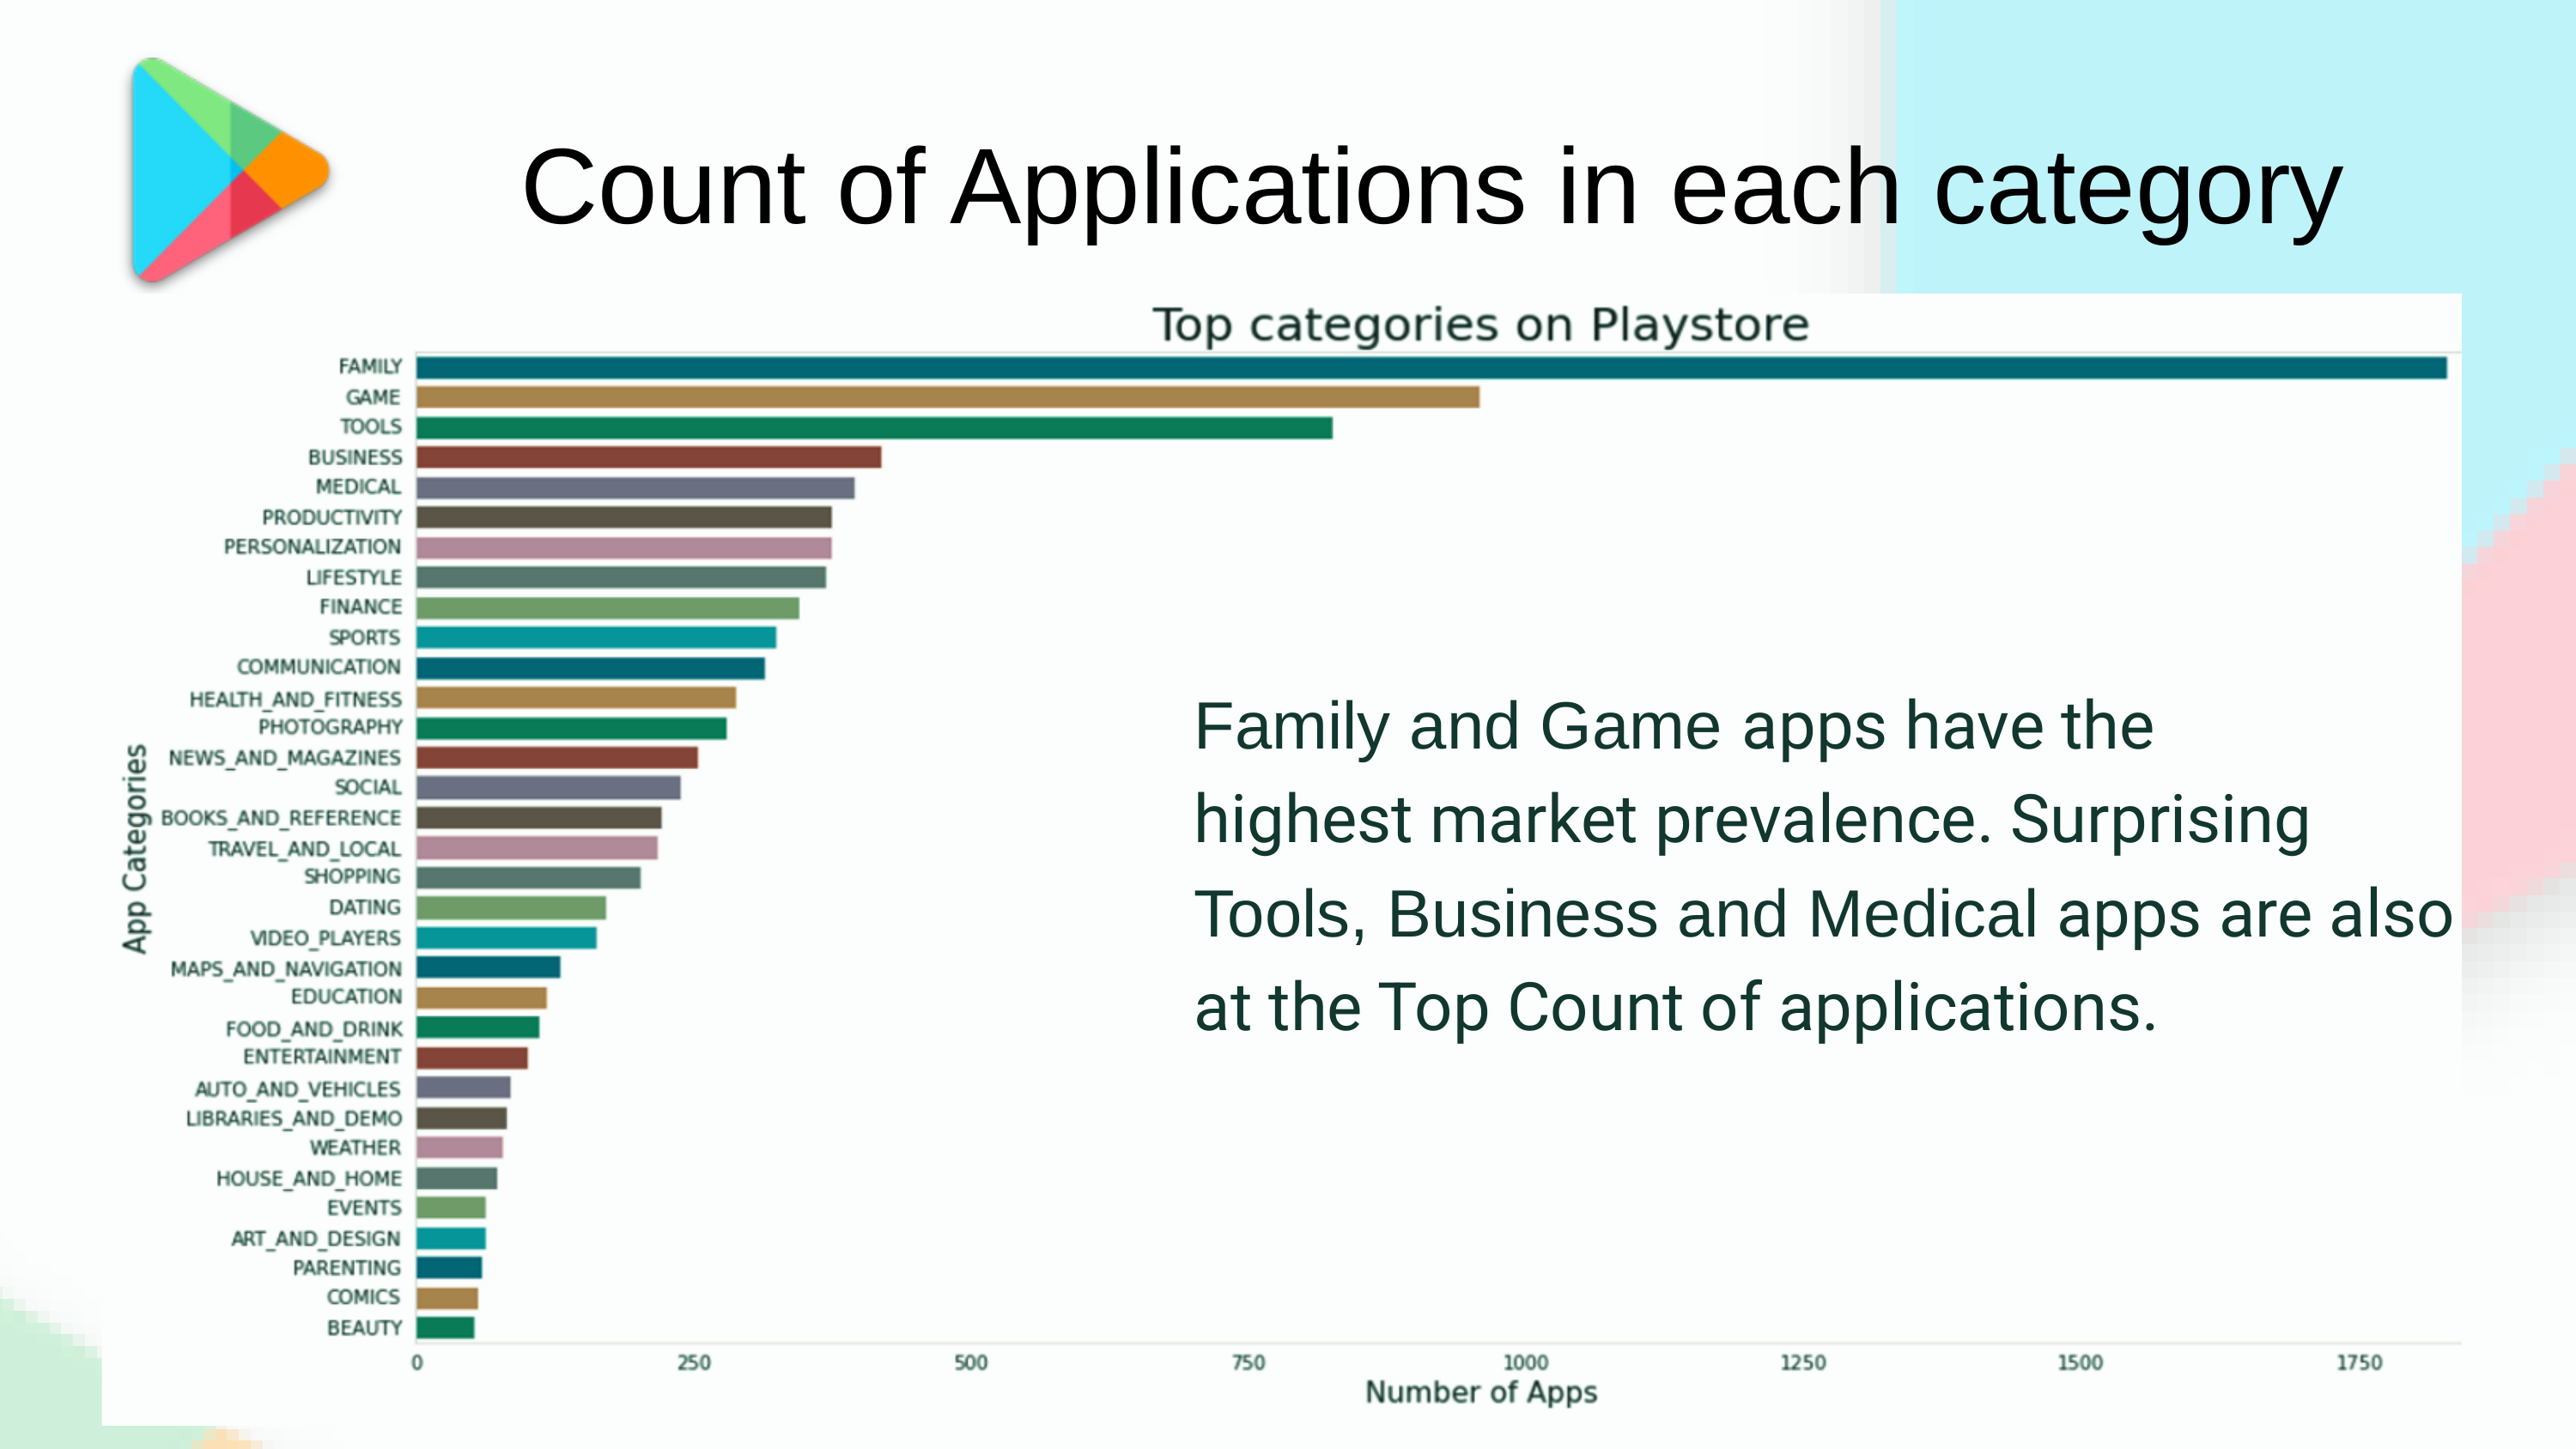

Count of Applications in each category

Family and Game apps have the
highest market prevalence. Surprising Tools, Business and Medical apps are also at the Top Count of applications.